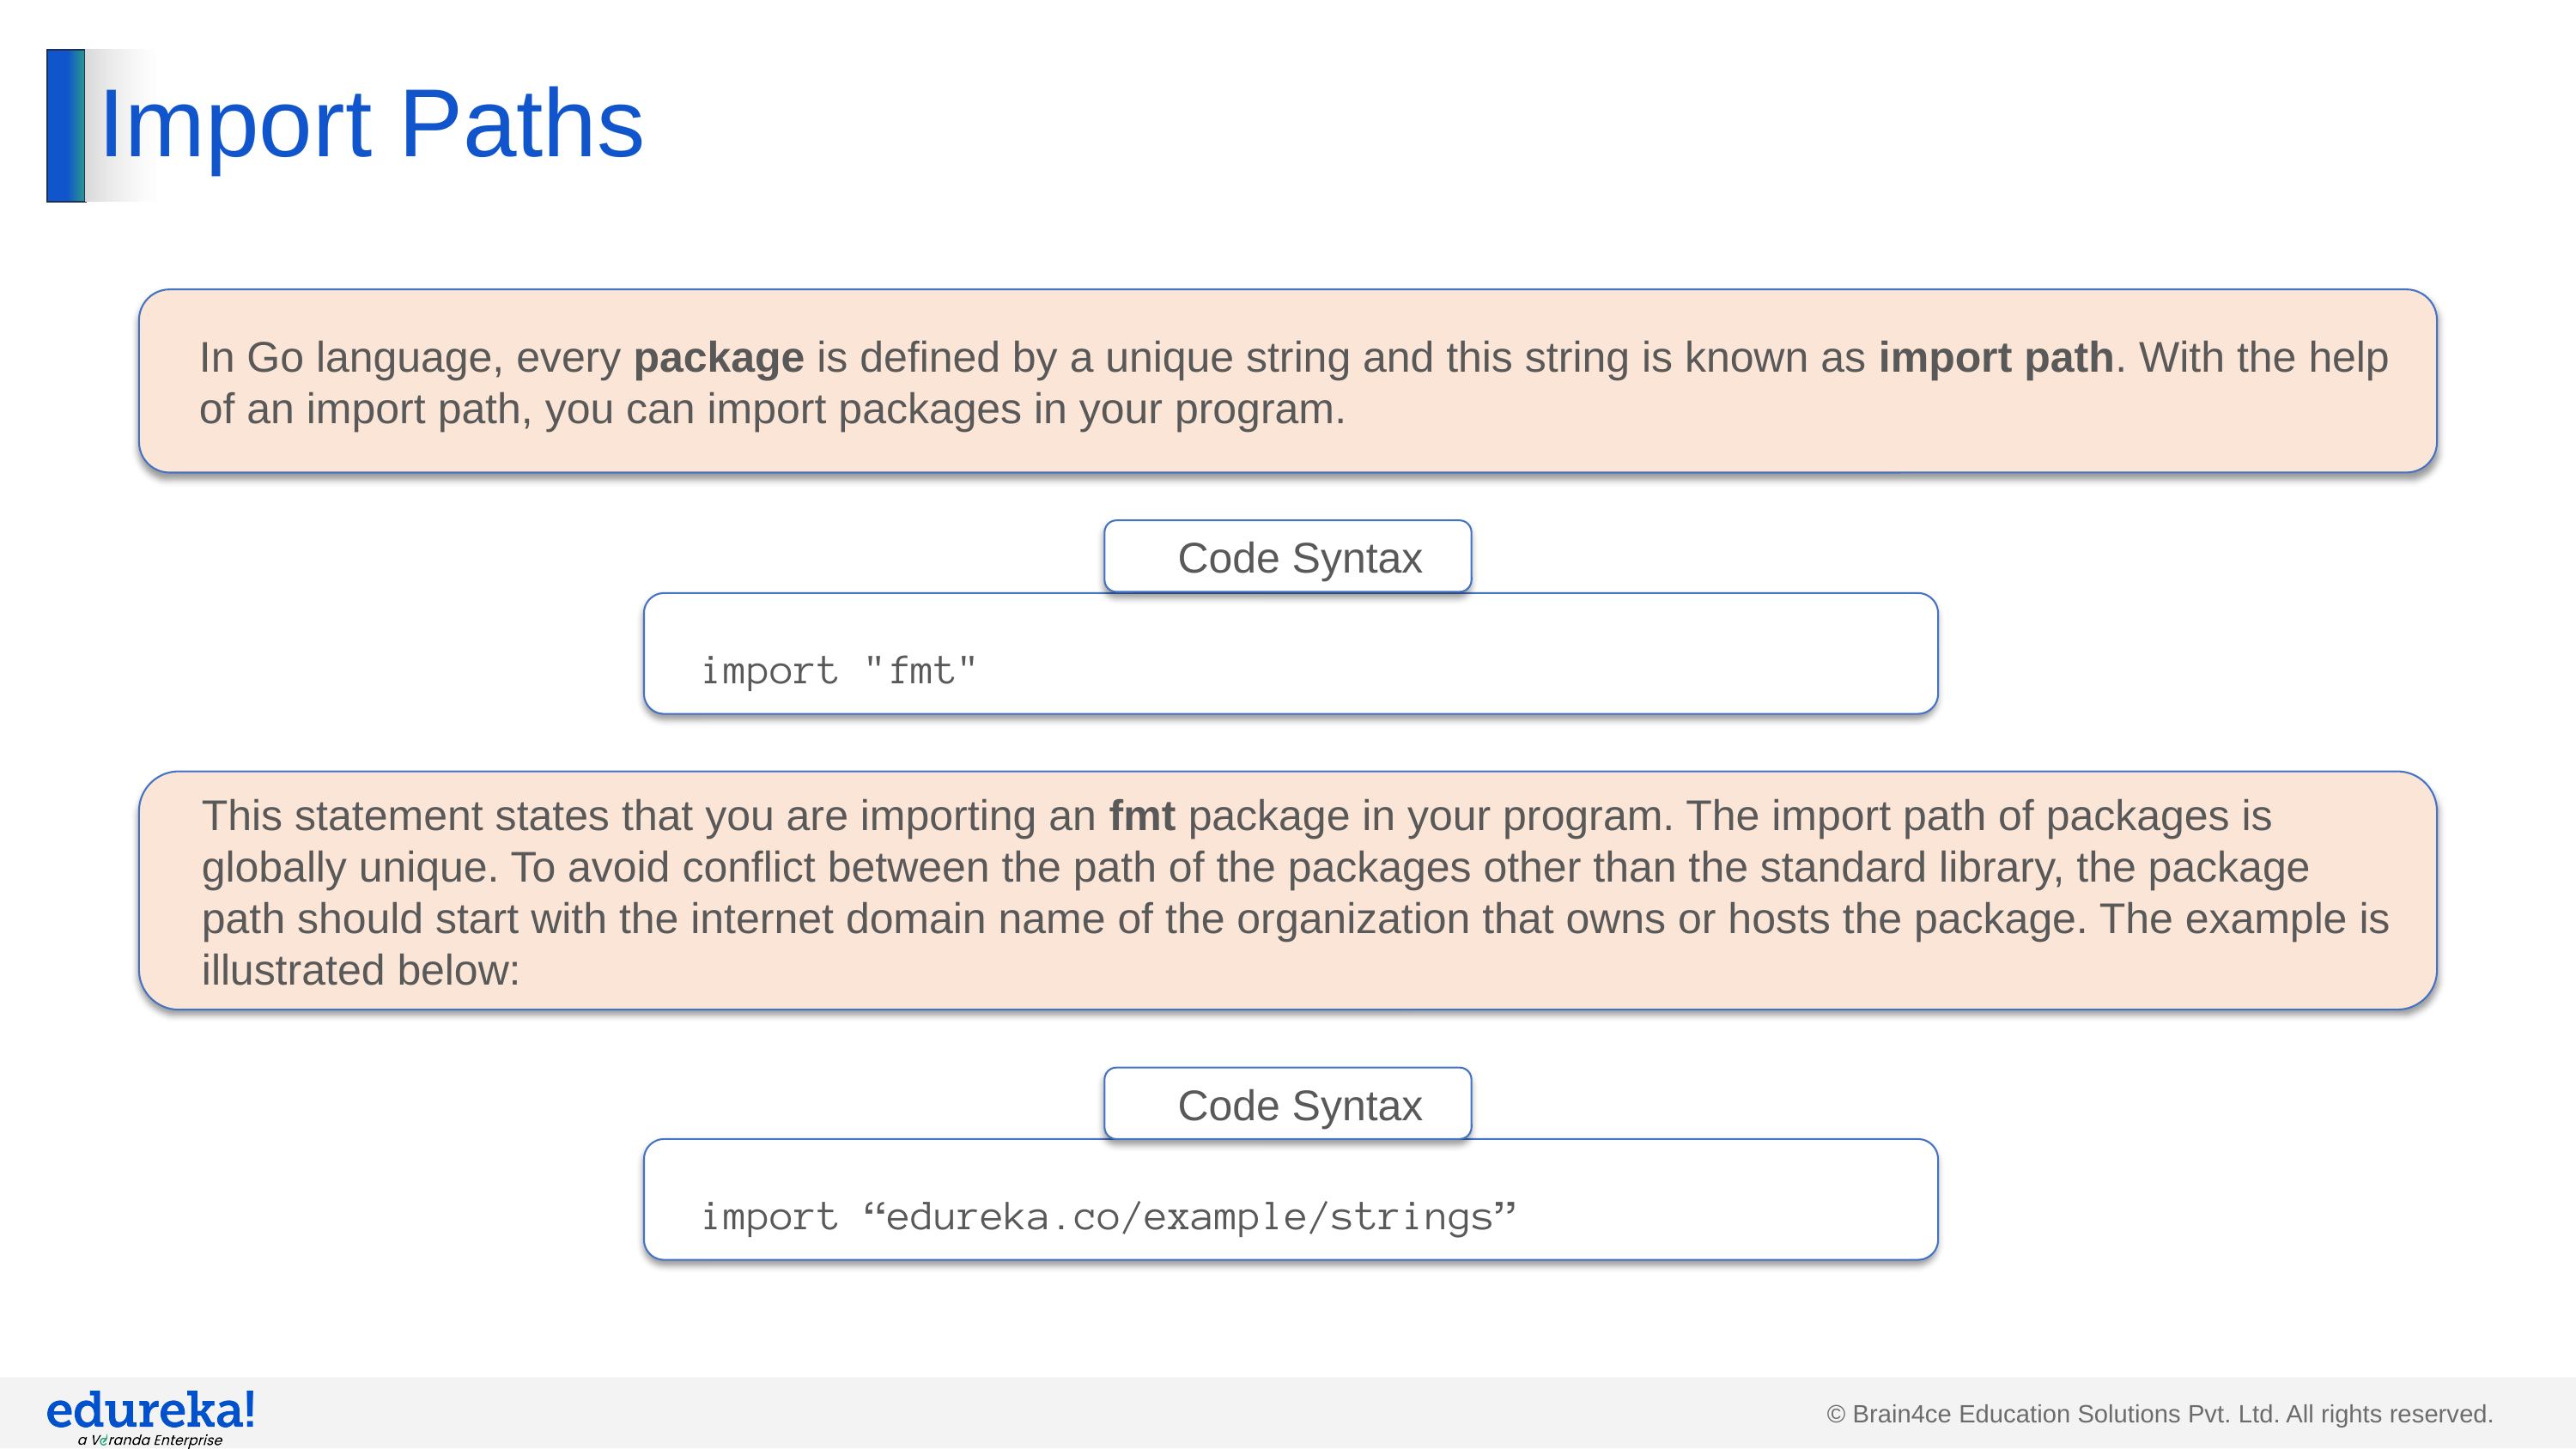

# Import Paths
In Go language, every package is defined by a unique string and this string is known as import path. With the help of an import path, you can import packages in your program.
Code Syntax
import "fmt"
This statement states that you are importing an fmt package in your program. The import path of packages is globally unique. To avoid conflict between the path of the packages other than the standard library, the package path should start with the internet domain name of the organization that owns or hosts the package. The example is illustrated below:
Code Syntax
import “edureka.co/example/strings”